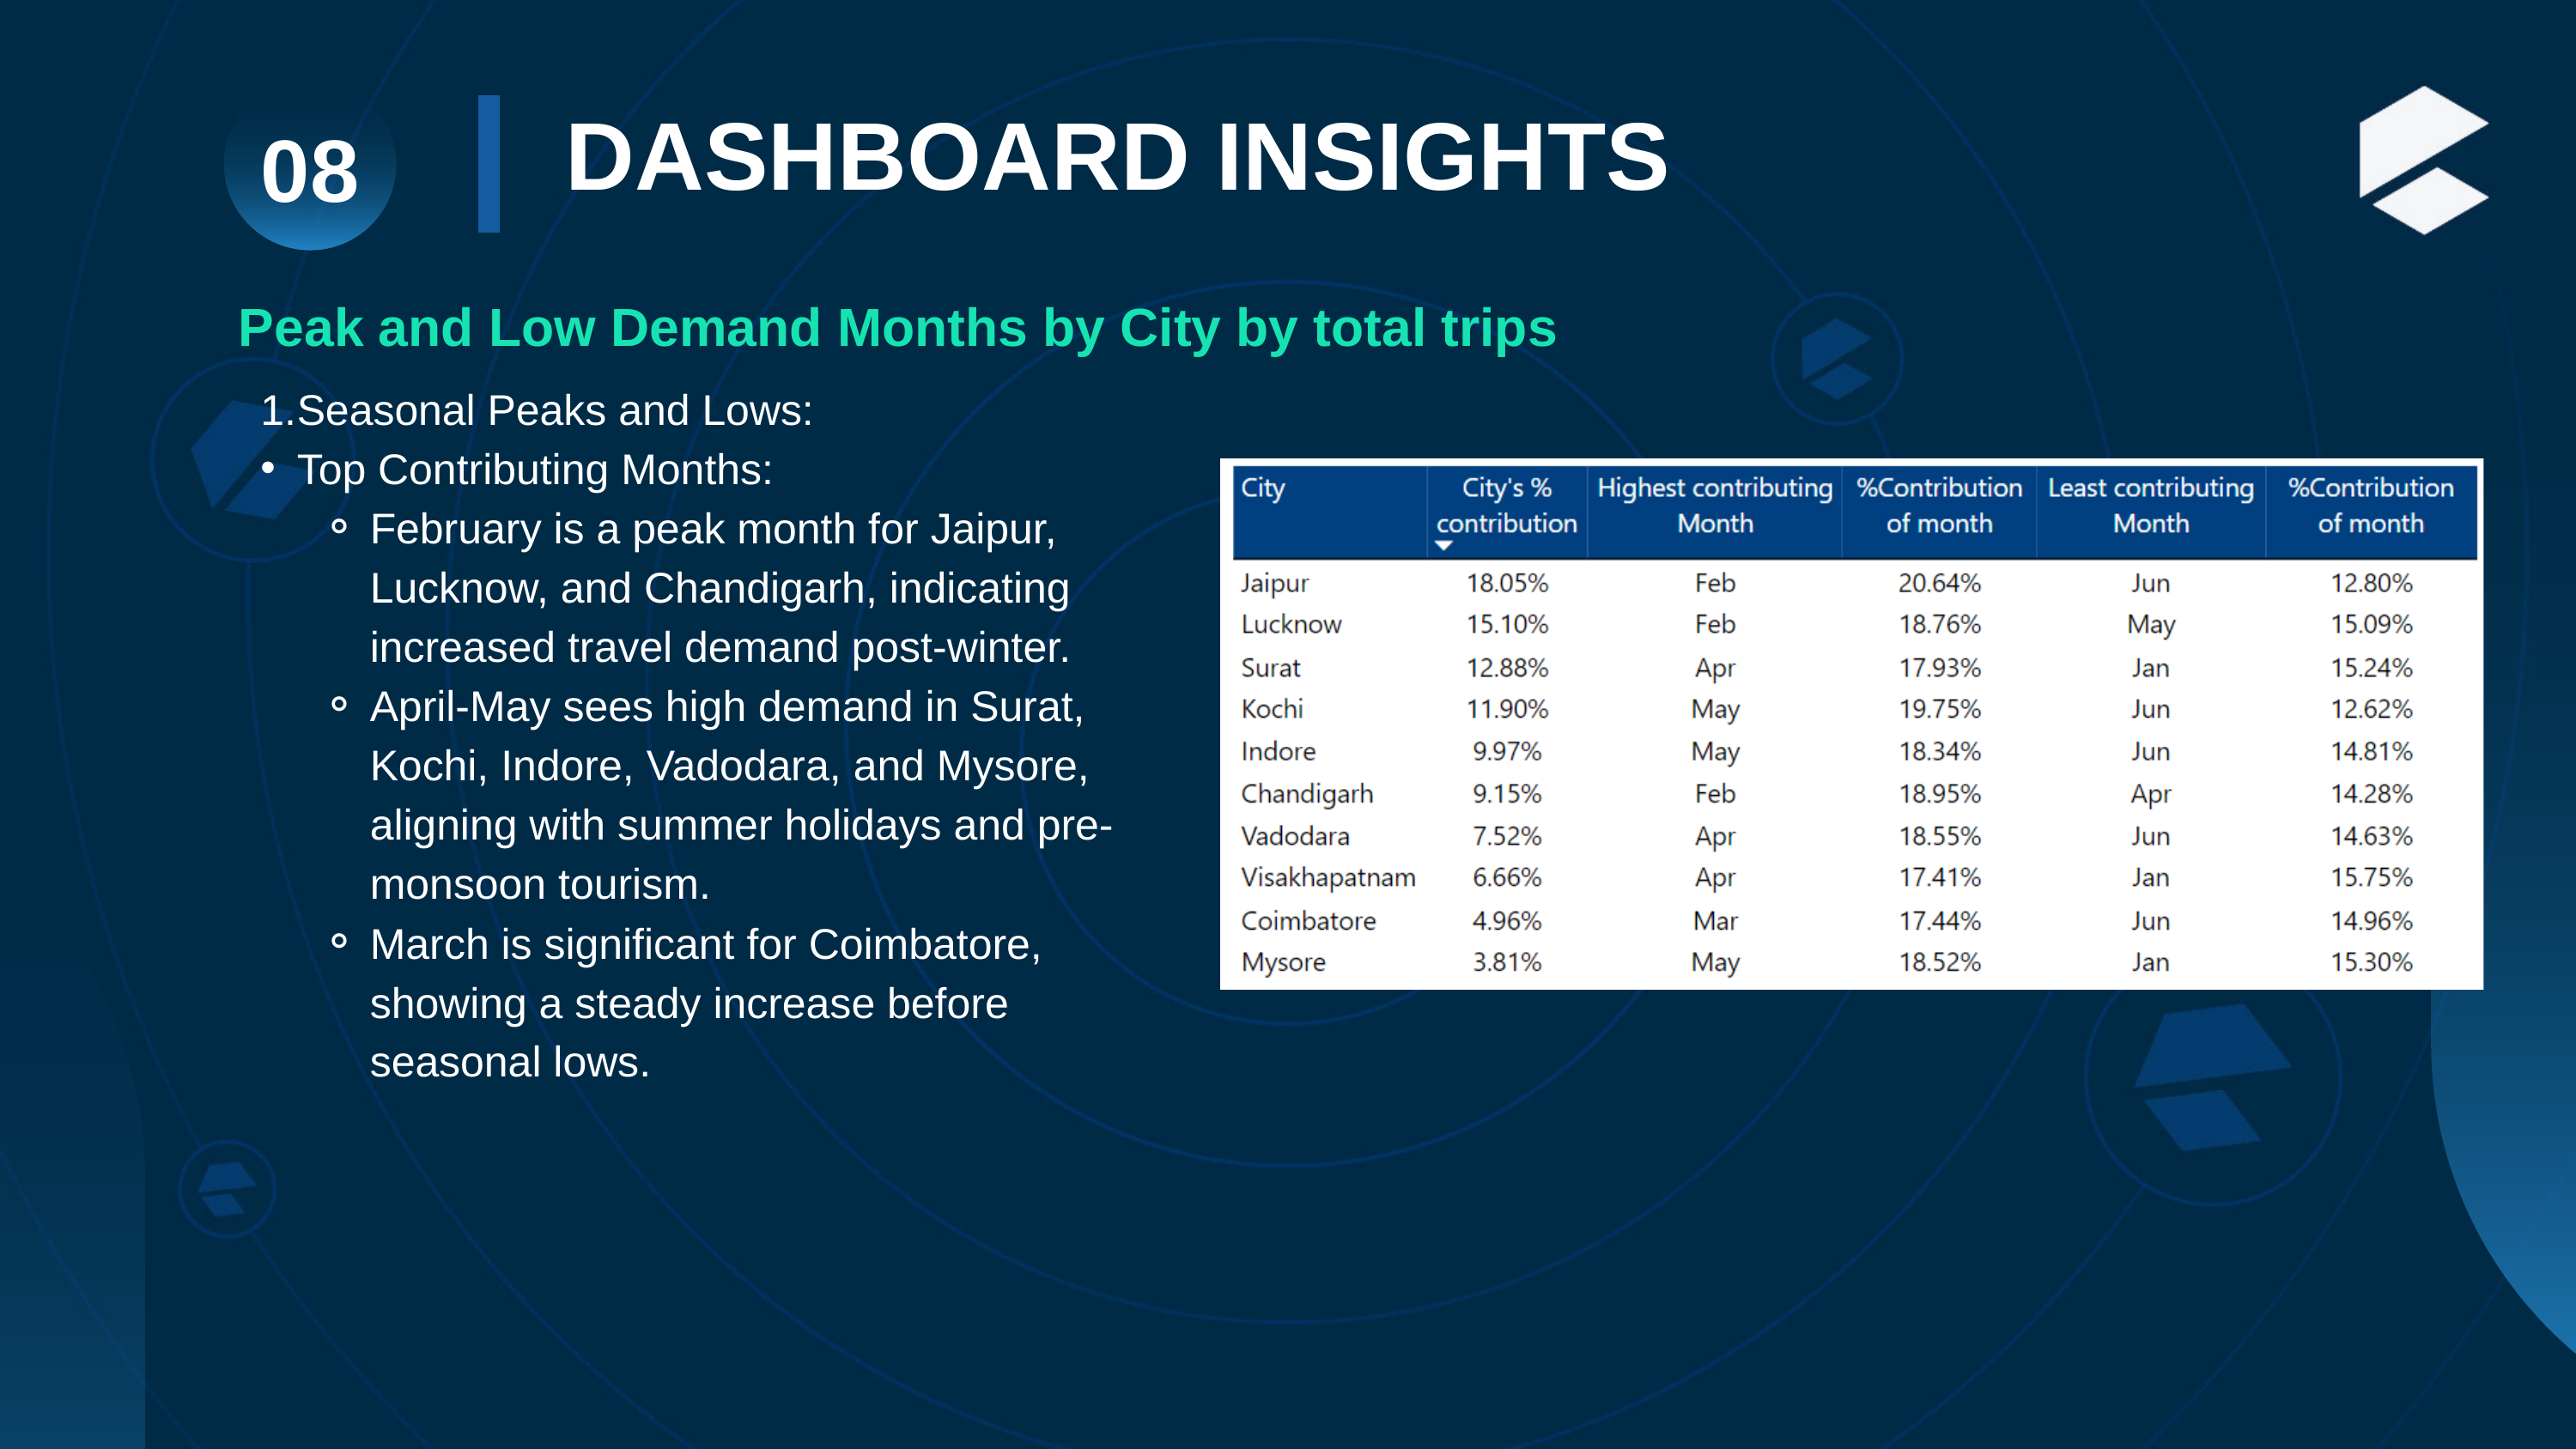

DASHBOARD INSIGHTS
08

 Peak and Low Demand Months by City by total trips

Seasonal Peaks and Lows:
Top Contributing Months:
February is a peak month for Jaipur, Lucknow, and Chandigarh, indicating increased travel demand post-winter.
April-May sees high demand in Surat, Kochi, Indore, Vadodara, and Mysore, aligning with summer holidays and pre-monsoon tourism.
March is significant for Coimbatore, showing a steady increase before seasonal lows.